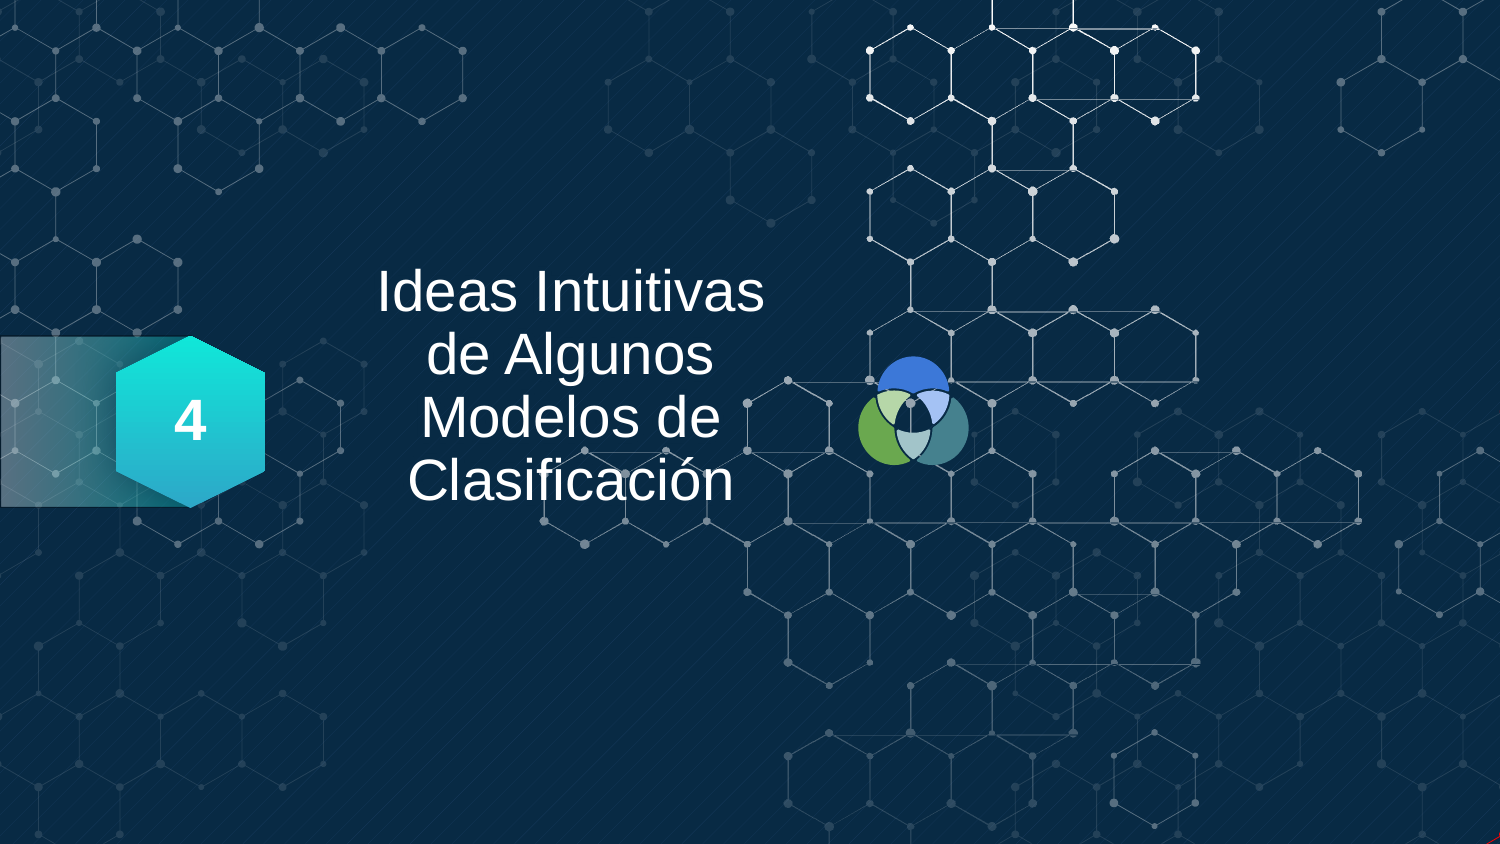

# Ideas Intuitivas de Algunos Modelos de Clasificación
4